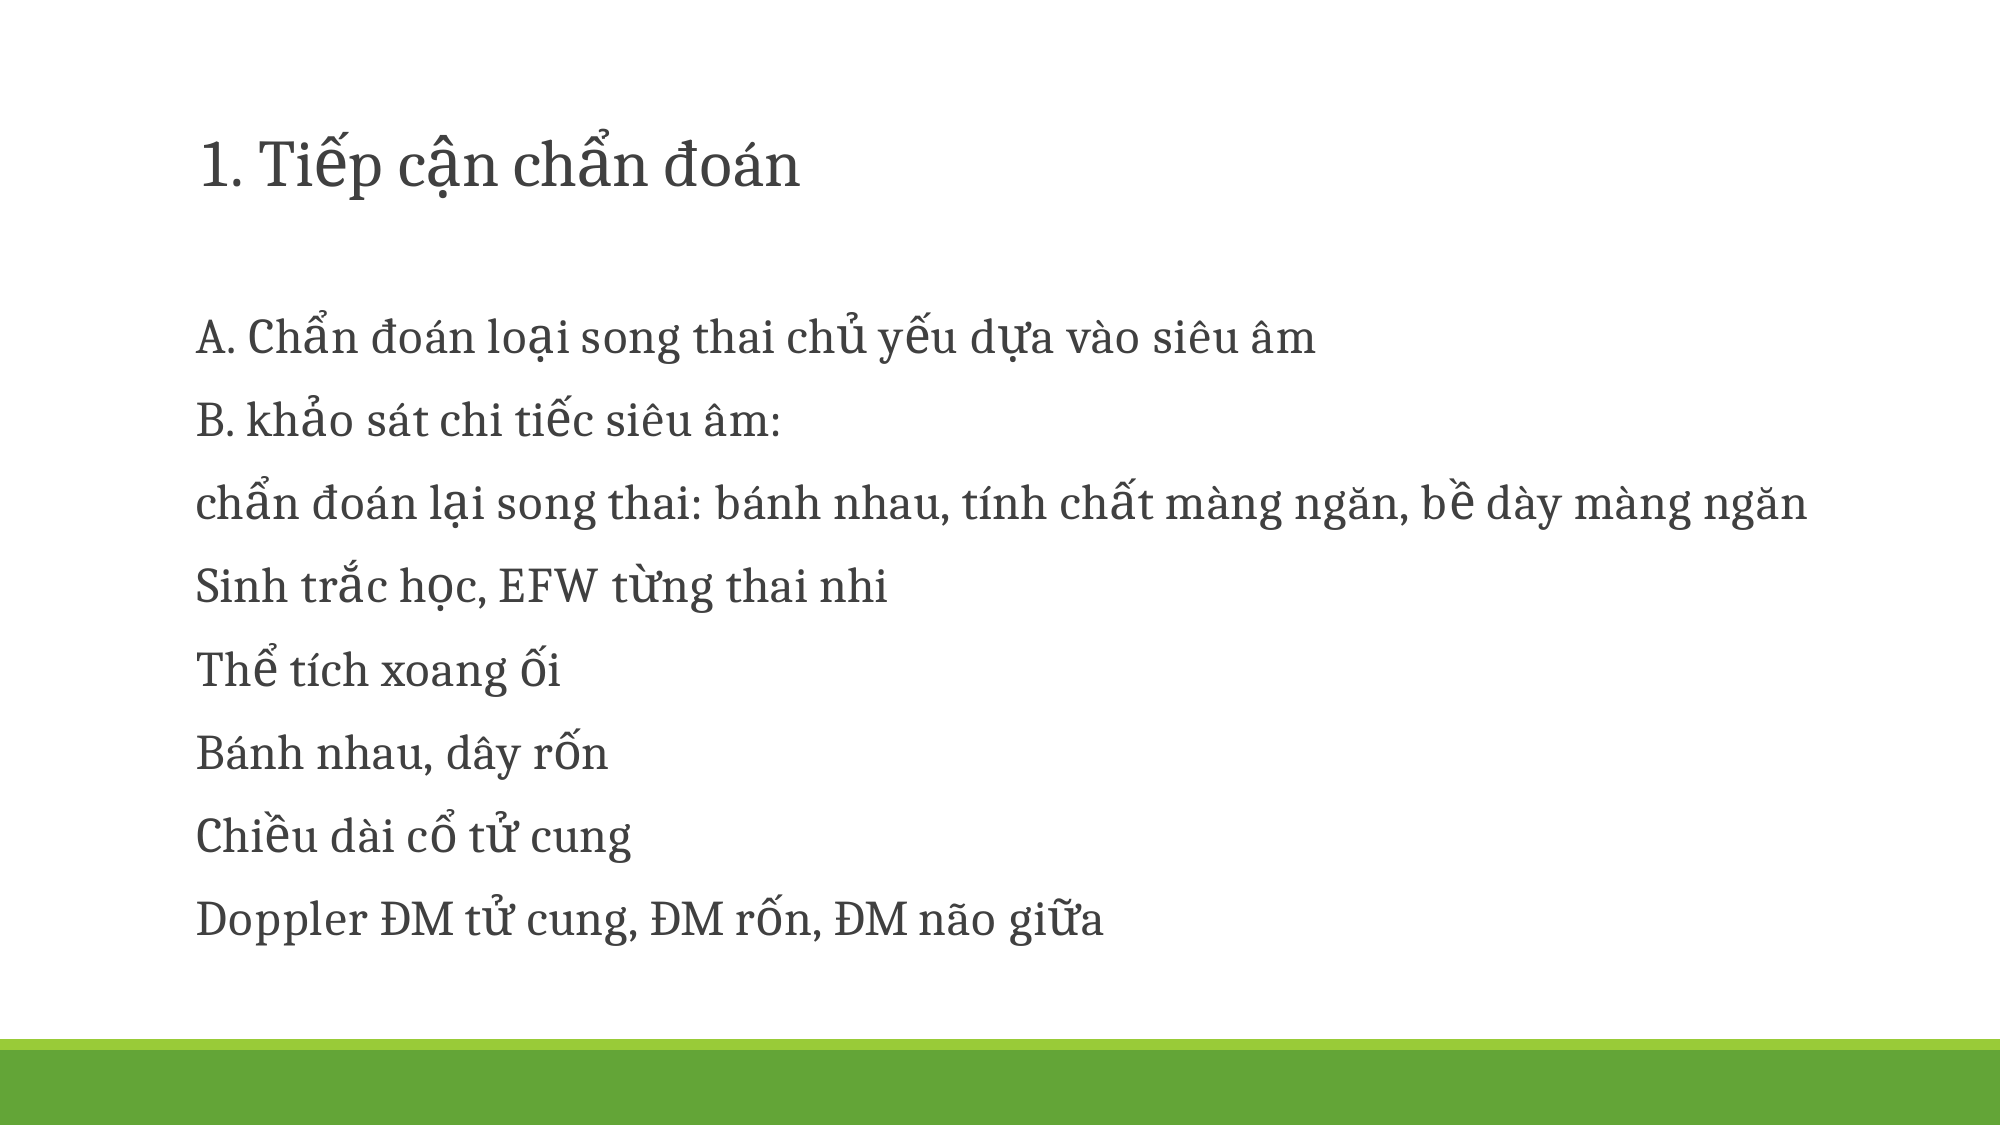

# 1. Tiếp cận chẩn đoán
A. Chẩn đoán loại song thai chủ yếu dựa vào siêu âm
B. khảo sát chi tiếc siêu âm:
chẩn đoán lại song thai: bánh nhau, tính chất màng ngăn, bề dày màng ngăn
Sinh trắc học, EFW từng thai nhi
Thể tích xoang ối
Bánh nhau, dây rốn
Chiều dài cổ tử cung
Doppler ĐM tử cung, ĐM rốn, ĐM não giữa